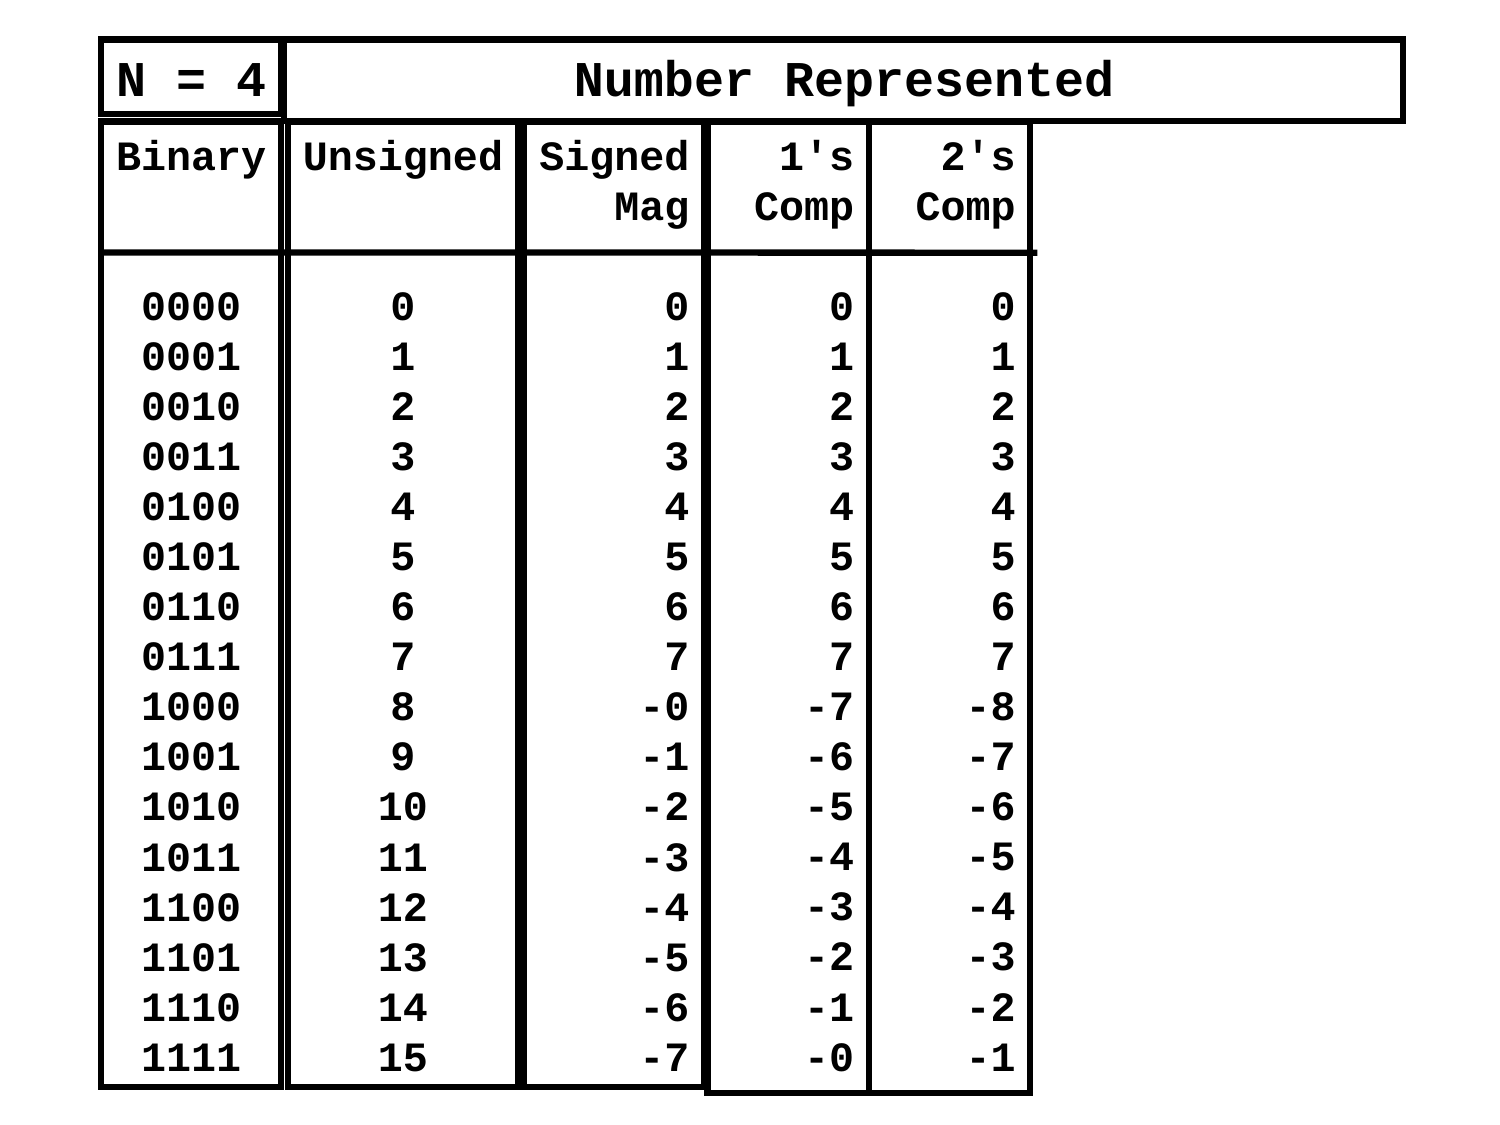

N = 4
Number Represented
Binary

0000
0001
0010
0011
0100
0101
0110
0111
1000
1001
1010
1011
1100
1101
1110
1111
Unsigned

0
1
2
3
4
5
6
7
8
9
10
11
12
13
14
15
Signed
Mag

0
1
2
3
4
5
6
7
-0
-1
-2
-3
-4
-5
-6
-7
1's
Comp

0
1
2
3
4
5
6
7
-7
-6
-5
-4
-3
-2
-1
-0
2's
Comp

0
1
2
3
4
5
6
7
-8
-7
-6
-5
-4
-3
-2
-1